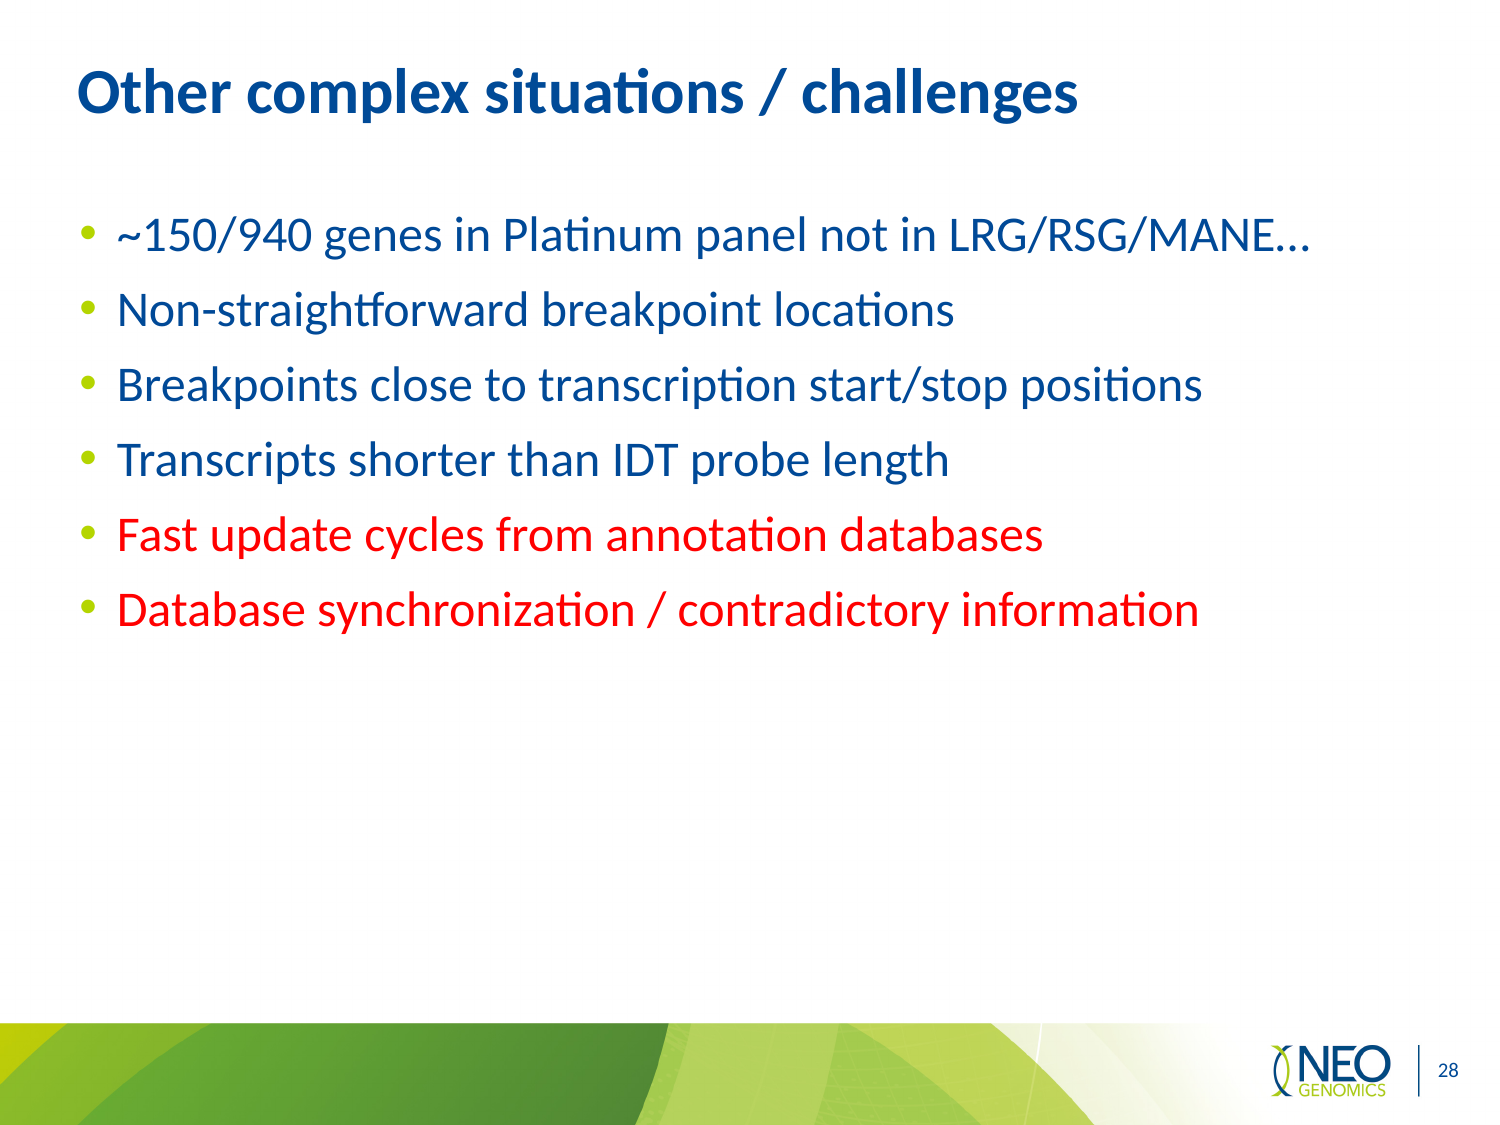

# Other complex situations / challenges
~150/940 genes in Platinum panel not in LRG/RSG/MANE…
Non-straightforward breakpoint locations
Breakpoints close to transcription start/stop positions
Transcripts shorter than IDT probe length
Fast update cycles from annotation databases
Database synchronization / contradictory information
28